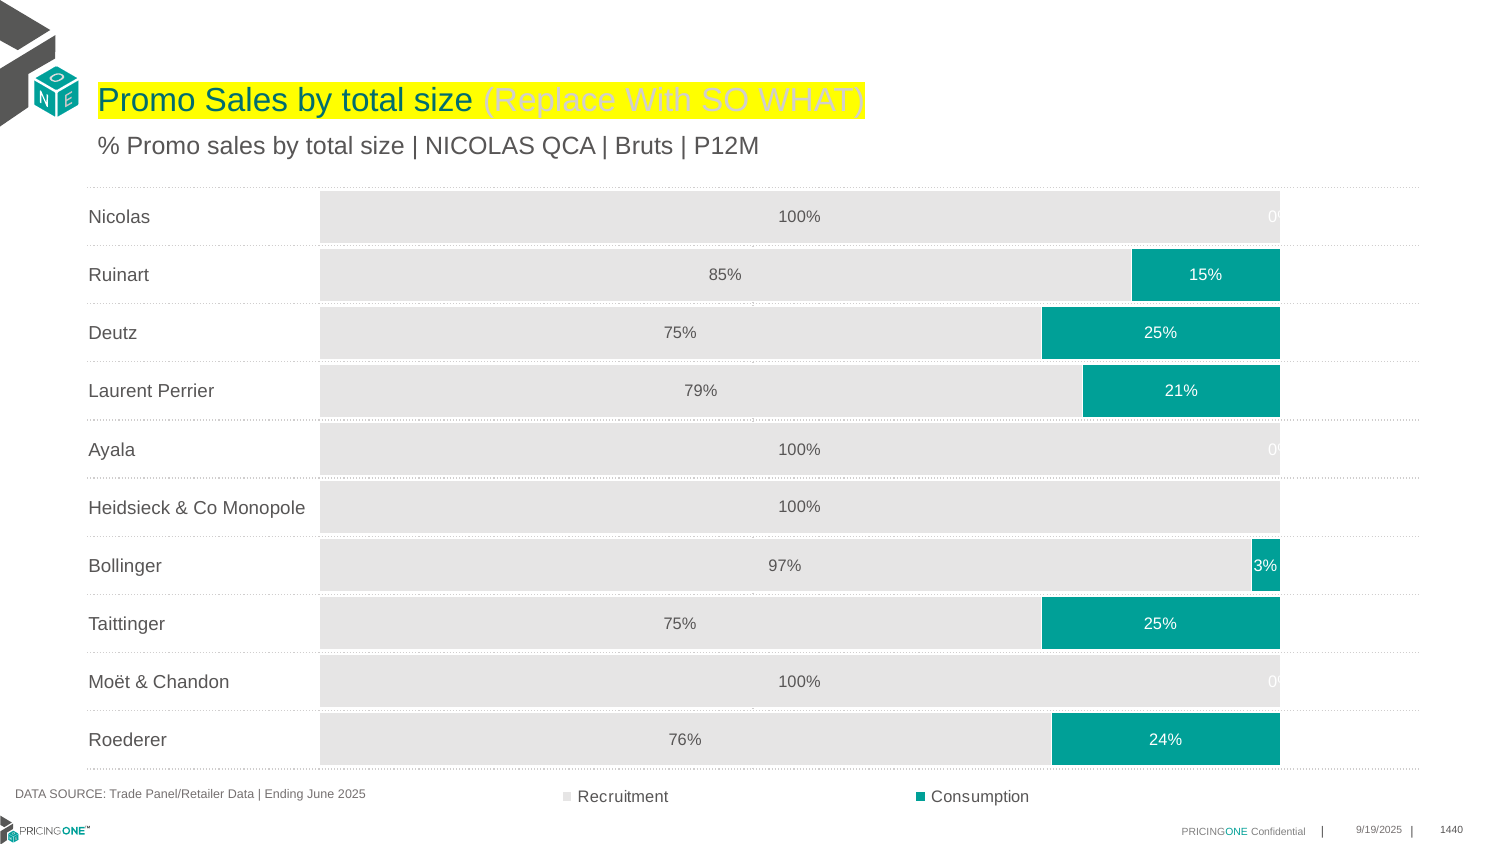

# Promo Sales by total size (Replace With SO WHAT)

% Promo sales by total size | NICOLAS QCA | Bruts | P12M

### Chart

| Category | Recruitment | Consumption |
|---|---|---|
| Nicolas | 1.0 | 0.0 |
| Ruinart | 0.8452923265347781 | 0.15470767346522185 |
| Deutz | 0.7518849700897308 | 0.24811502991026924 |
| Laurent Perrier | 0.7945260917464195 | 0.20547390825358047 |
| Ayala | 1.0 | 0.0 |
| Heidsieck & Co Monopole | 1.0 | 0.0 |
| Bollinger | 0.9695980712122548 | 0.03040192878774517 |
| Taittinger | 0.7512096232247659 | 0.24879037677523408 |
| Moët & Chandon | 1.0 | 0.0 |
| Roederer | 0.7619855669718612 | 0.23801443302813885 |
| Nicolas |  |
| --- | --- |
| Ruinart |  |
| Deutz |  |
| Laurent Perrier |  |
| Ayala |  |
| Heidsieck & Co Monopole | 4 |
| Bollinger |  |
| Taittinger |  |
| Moët & Chandon |  |
| Roederer |  |
DATA SOURCE: Trade Panel/Retailer Data | Ending June 2025

9/19/2025
1440